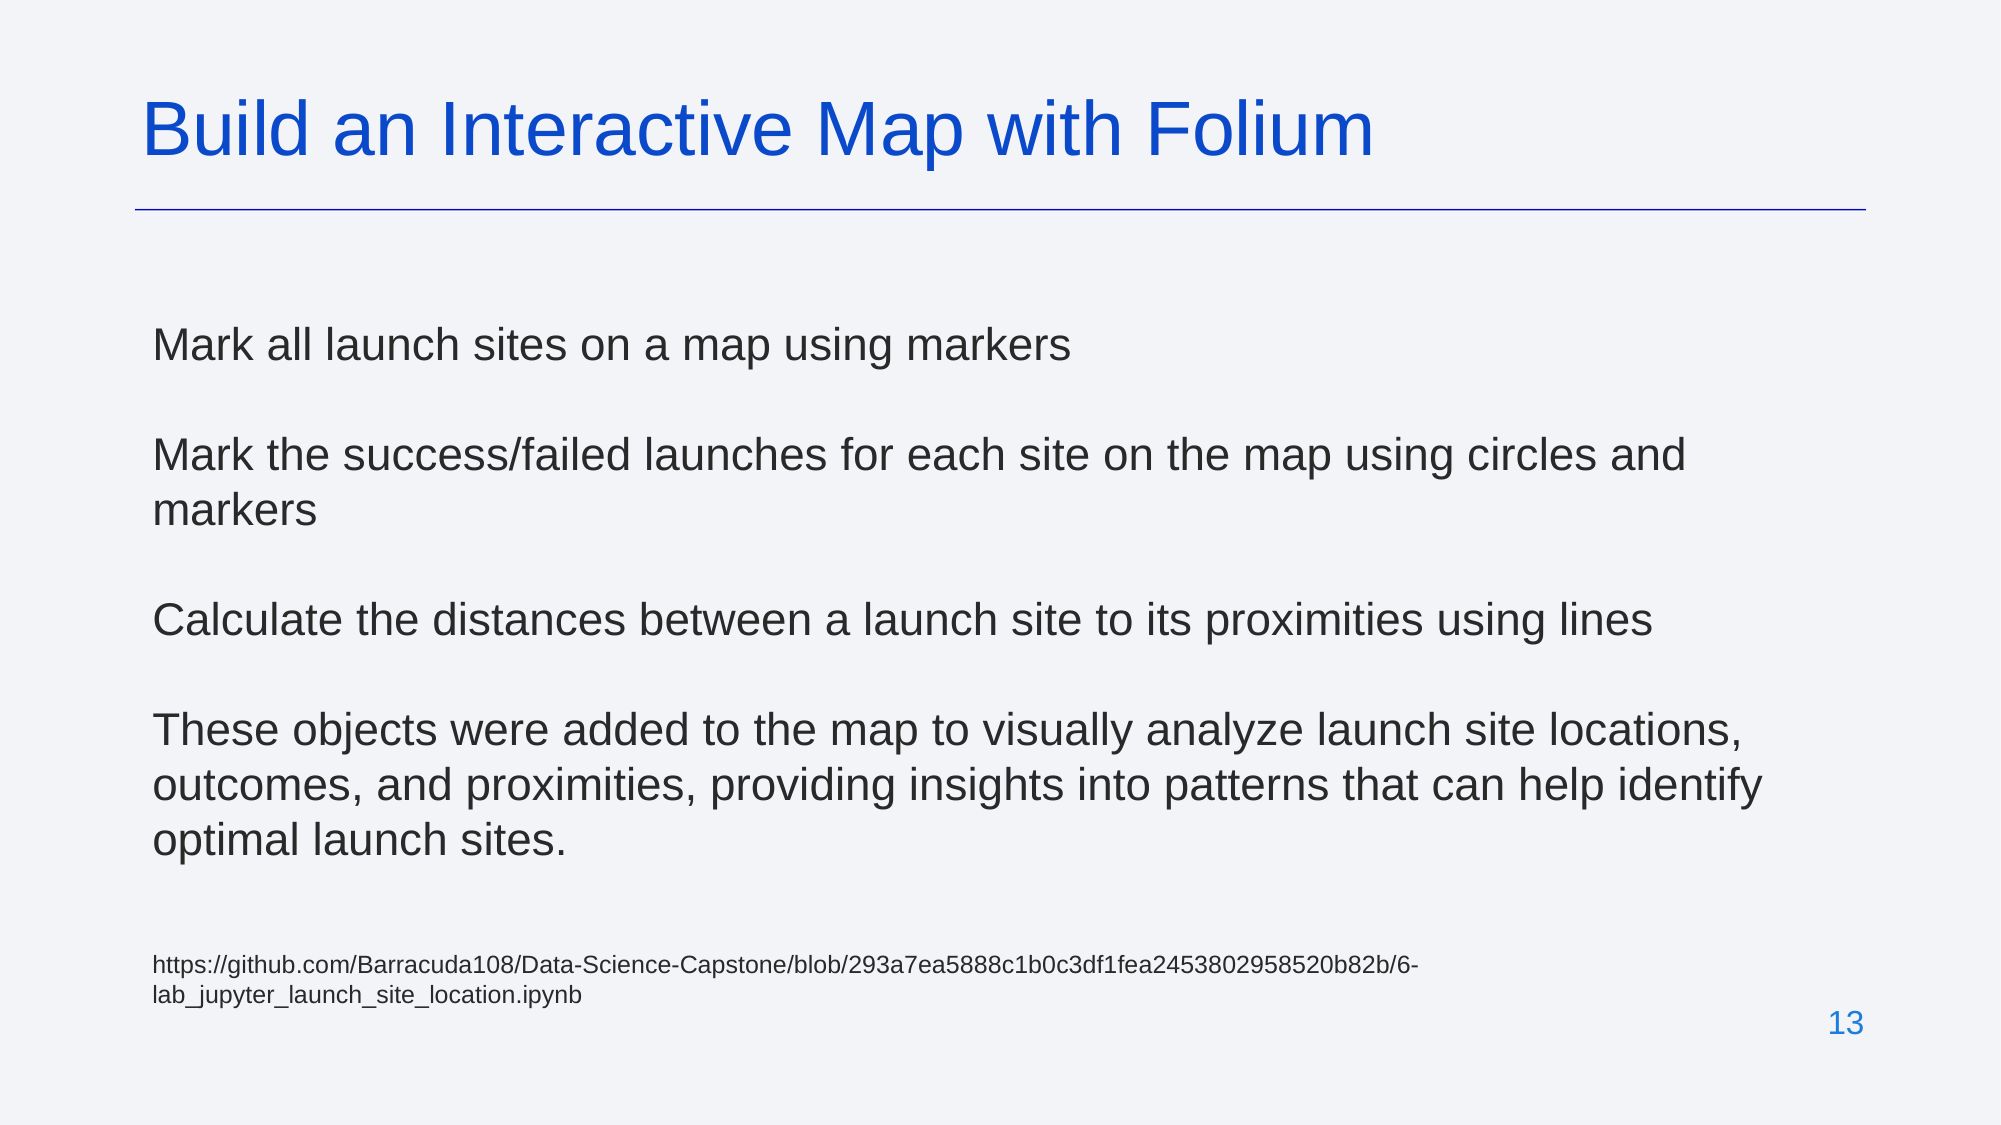

Build an Interactive Map with Folium
Mark all launch sites on a map using markers

Mark the success/failed launches for each site on the map using circles and markers

Calculate the distances between a launch site to its proximities using lines

These objects were added to the map to visually analyze launch site locations, outcomes, and proximities, providing insights into patterns that can help identify optimal launch sites.

https://github.com/Barracuda108/Data-Science-Capstone/blob/293a7ea5888c1b0c3df1fea2453802958520b82b/6-lab_jupyter_launch_site_location.ipynb

13